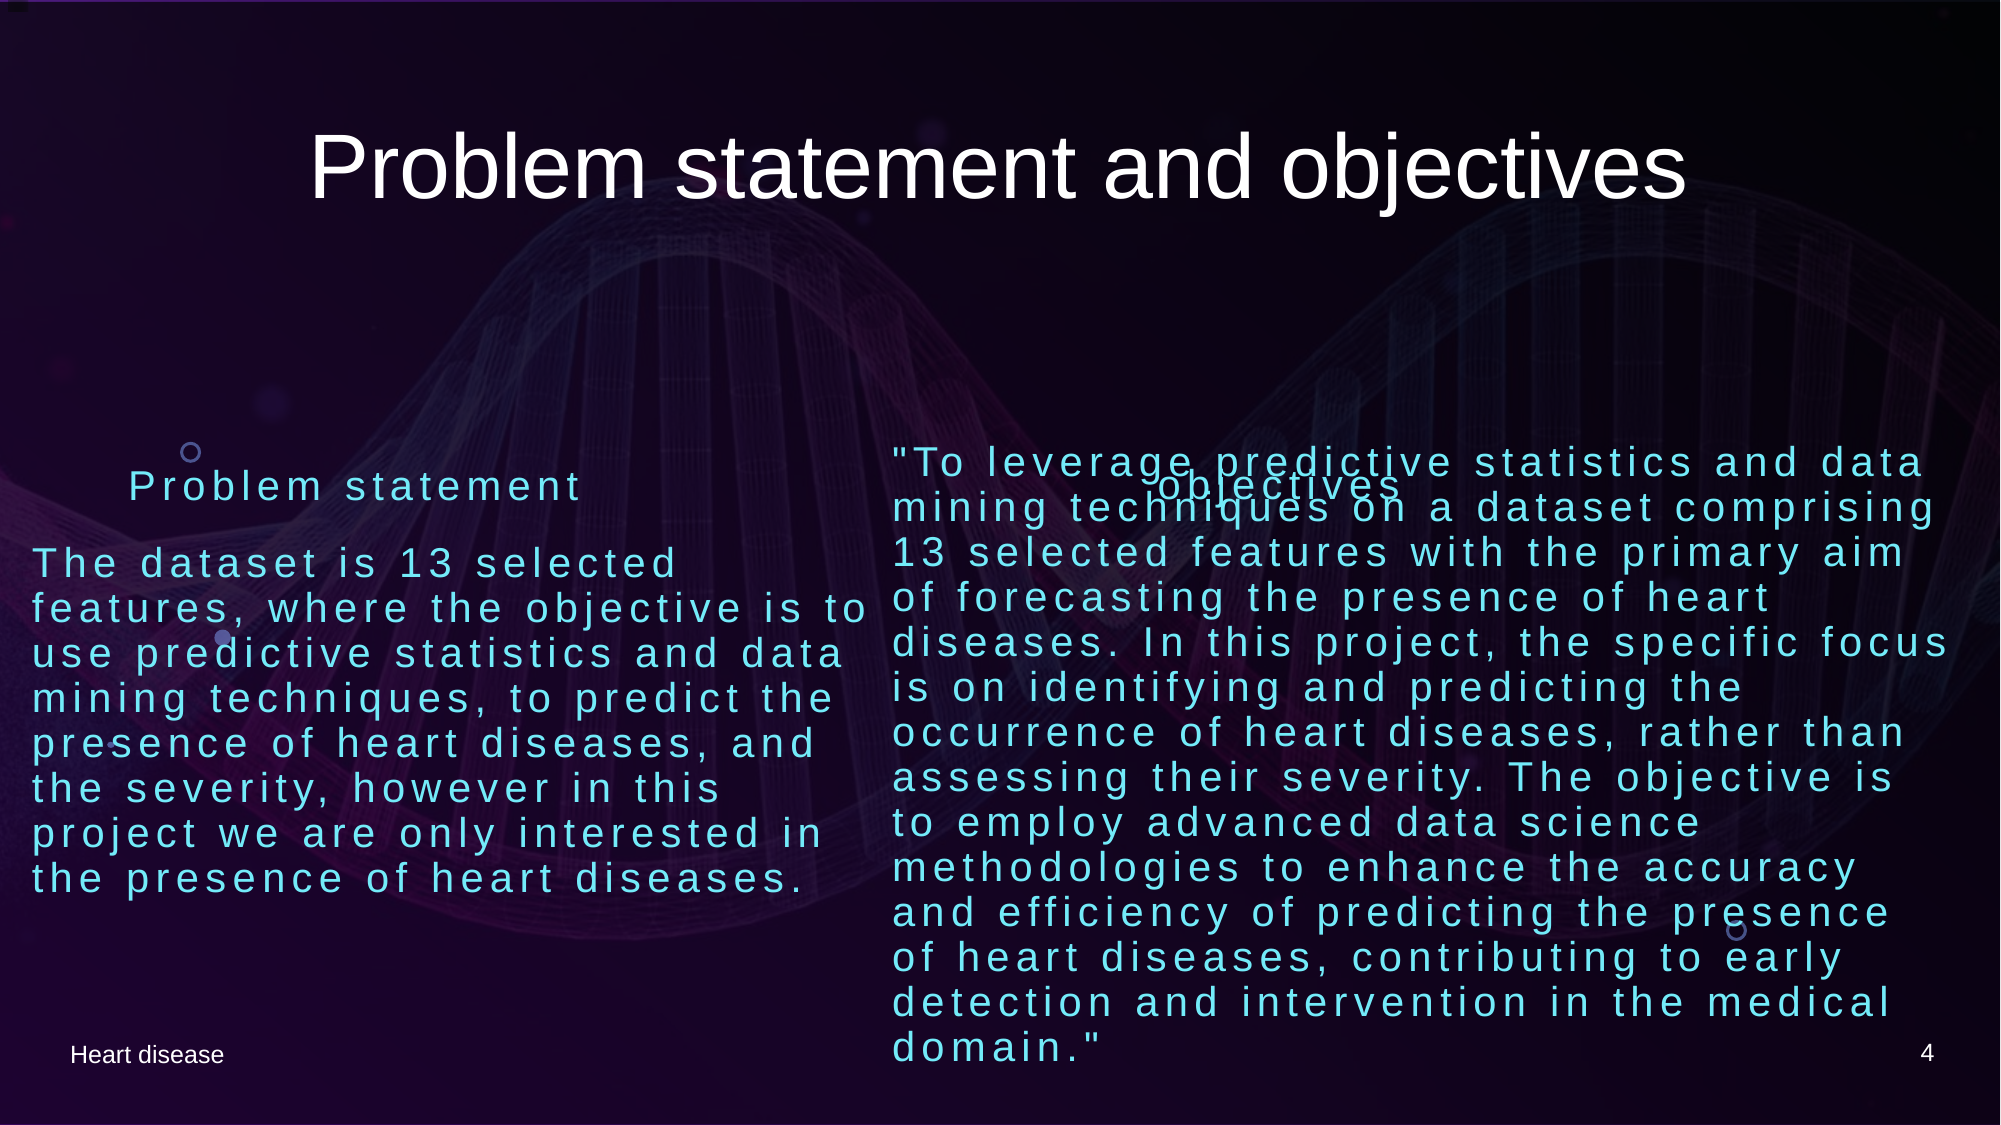

# Problem statement and objectives
objectives
Problem statement
The dataset is 13 selected features, where the objective is to use predictive statistics and data mining techniques, to predict the presence of heart diseases, and the severity, however in this project we are only interested in the presence of heart diseases.

"To leverage predictive statistics and data mining techniques on a dataset comprising 13 selected features with the primary aim of forecasting the presence of heart diseases. In this project, the specific focus is on identifying and predicting the occurrence of heart diseases, rather than assessing their severity. The objective is to employ advanced data science methodologies to enhance the accuracy and efficiency of predicting the presence of heart diseases, contributing to early detection and intervention in the medical domain."
4
Heart disease